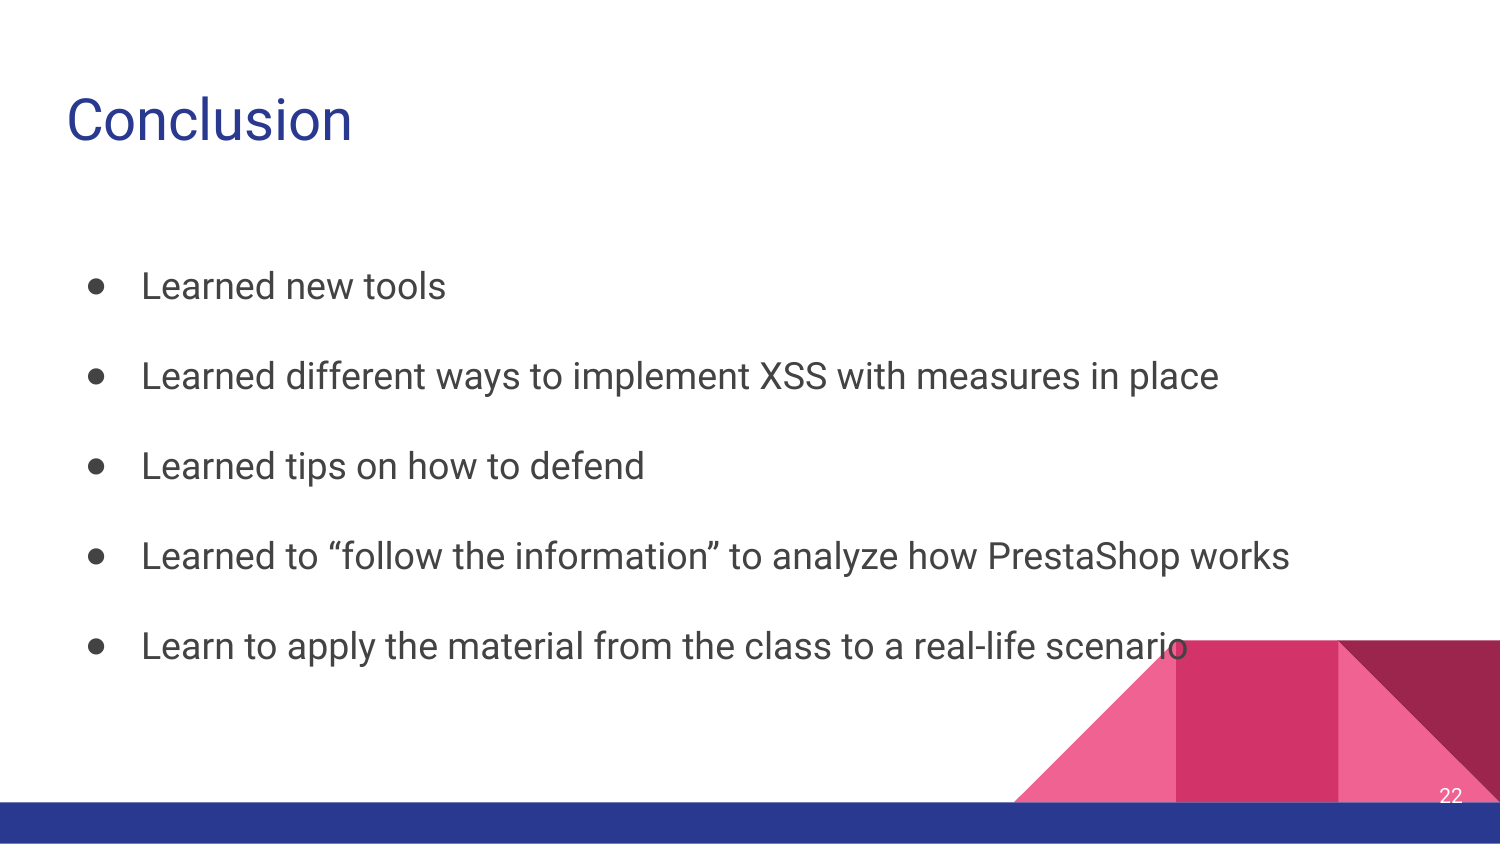

# Conclusion
Learned new tools
Learned different ways to implement XSS with measures in place
Learned tips on how to defend
Learned to “follow the information” to analyze how PrestaShop works
Learn to apply the material from the class to a real-life scenario
22